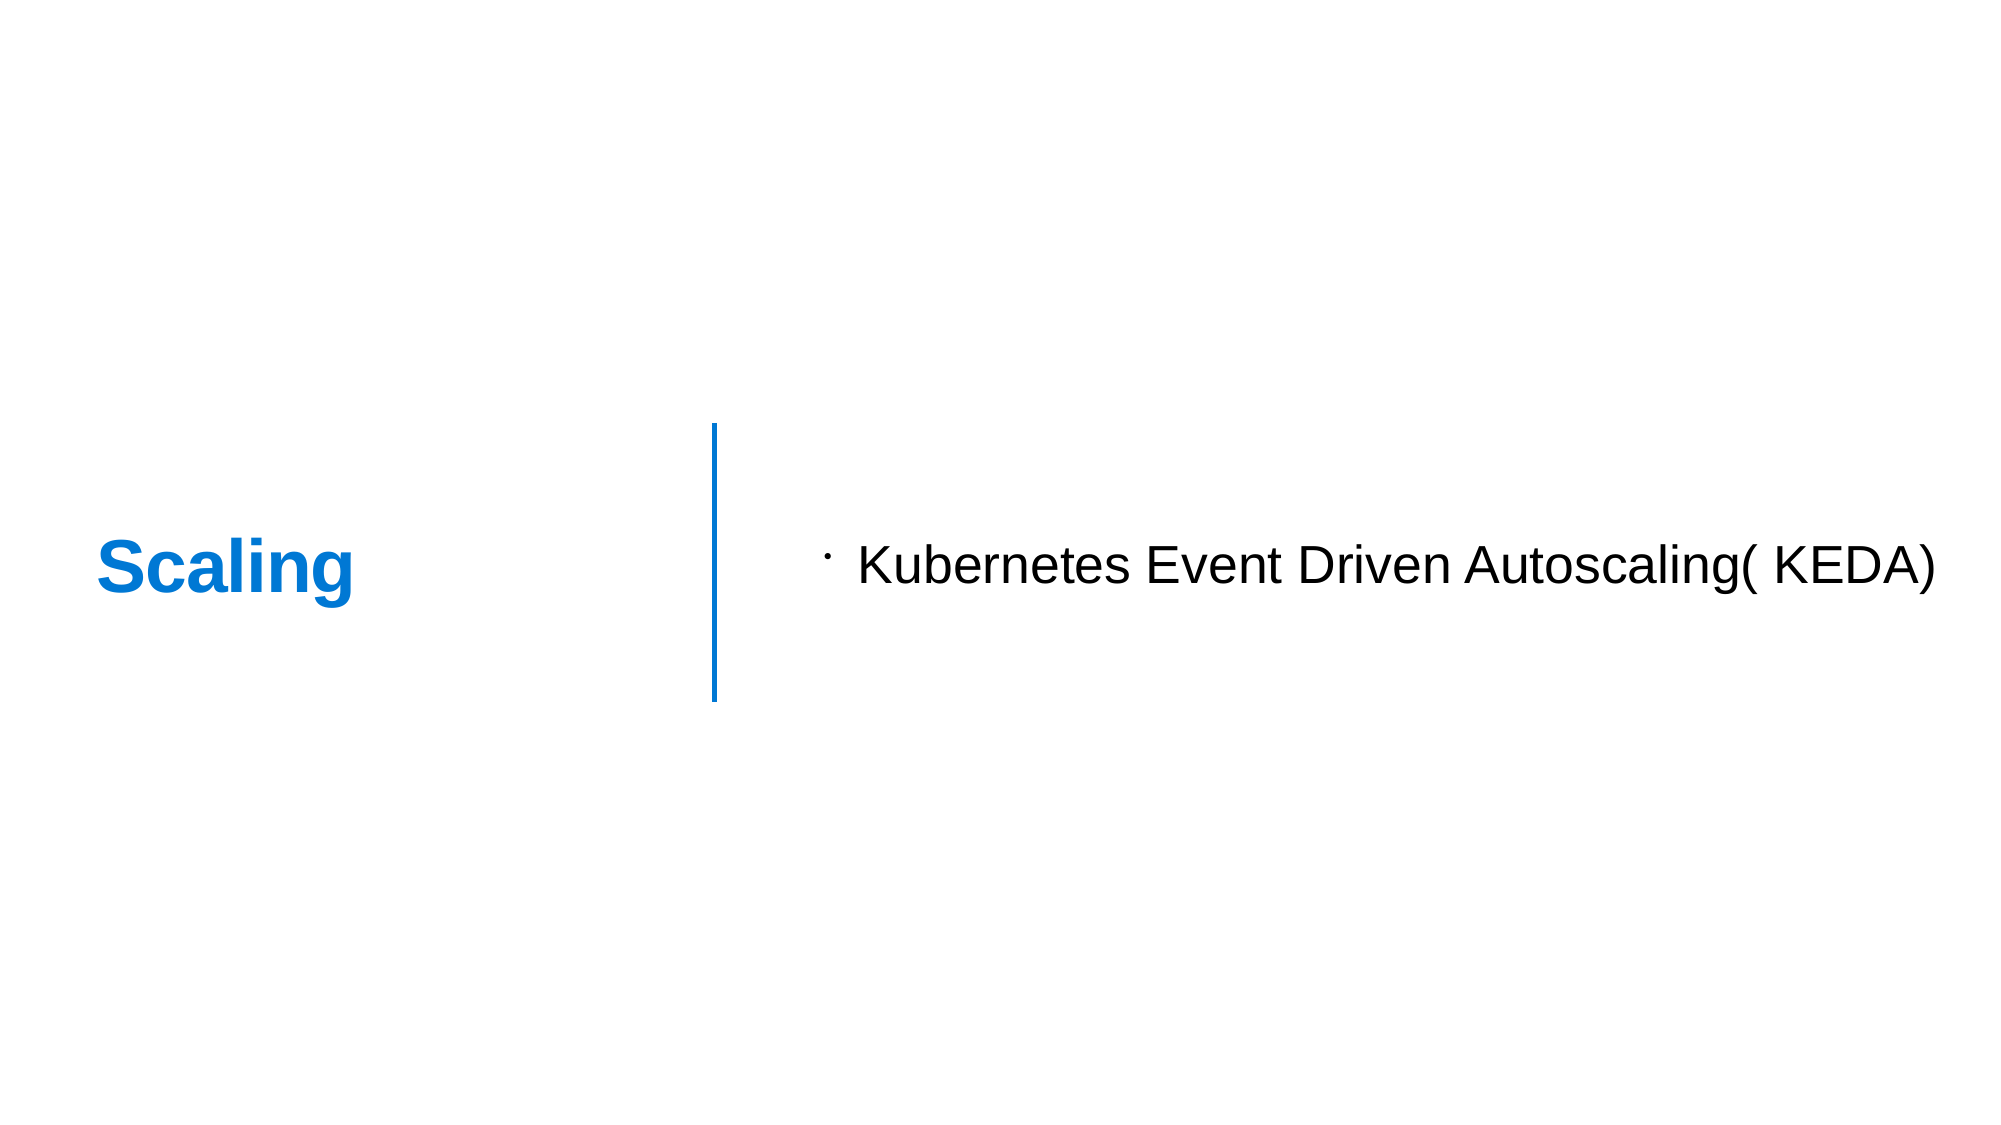

# Scaling
Kubernetes Event Driven Autoscaling( KEDA)